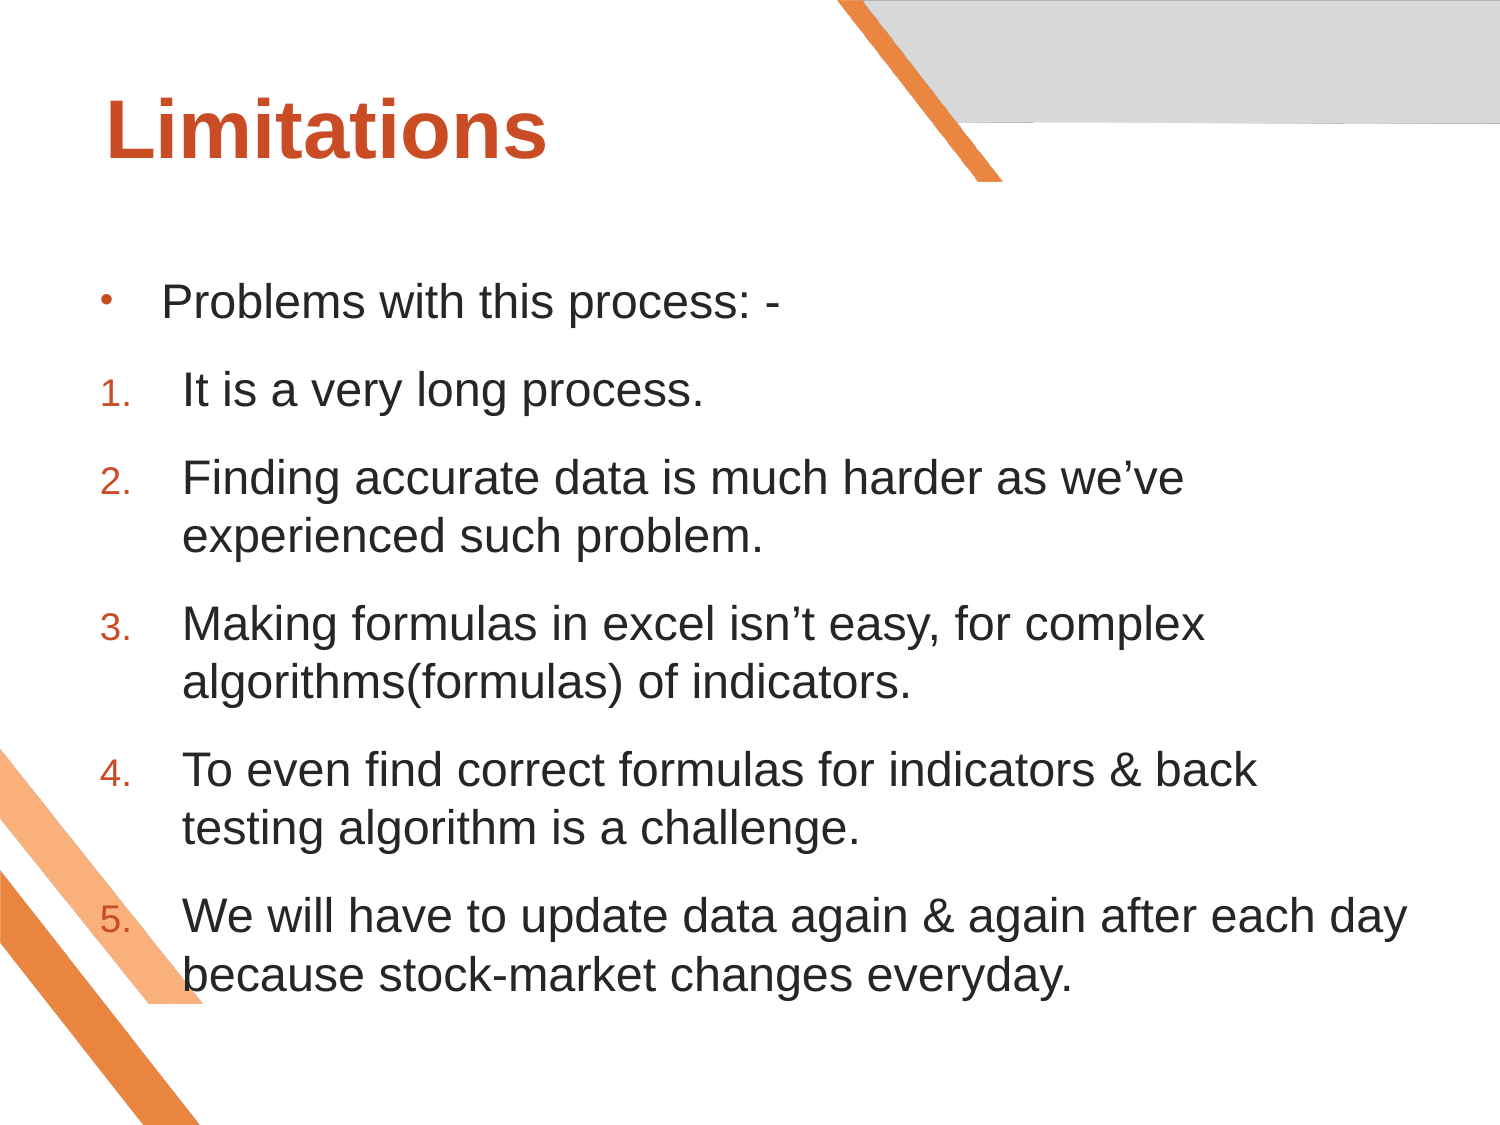

# Limitations
Problems with this process: -
It is a very long process.
Finding accurate data is much harder as we’ve experienced such problem.
Making formulas in excel isn’t easy, for complex algorithms(formulas) of indicators.
To even find correct formulas for indicators & back testing algorithm is a challenge.
We will have to update data again & again after each day because stock-market changes everyday.